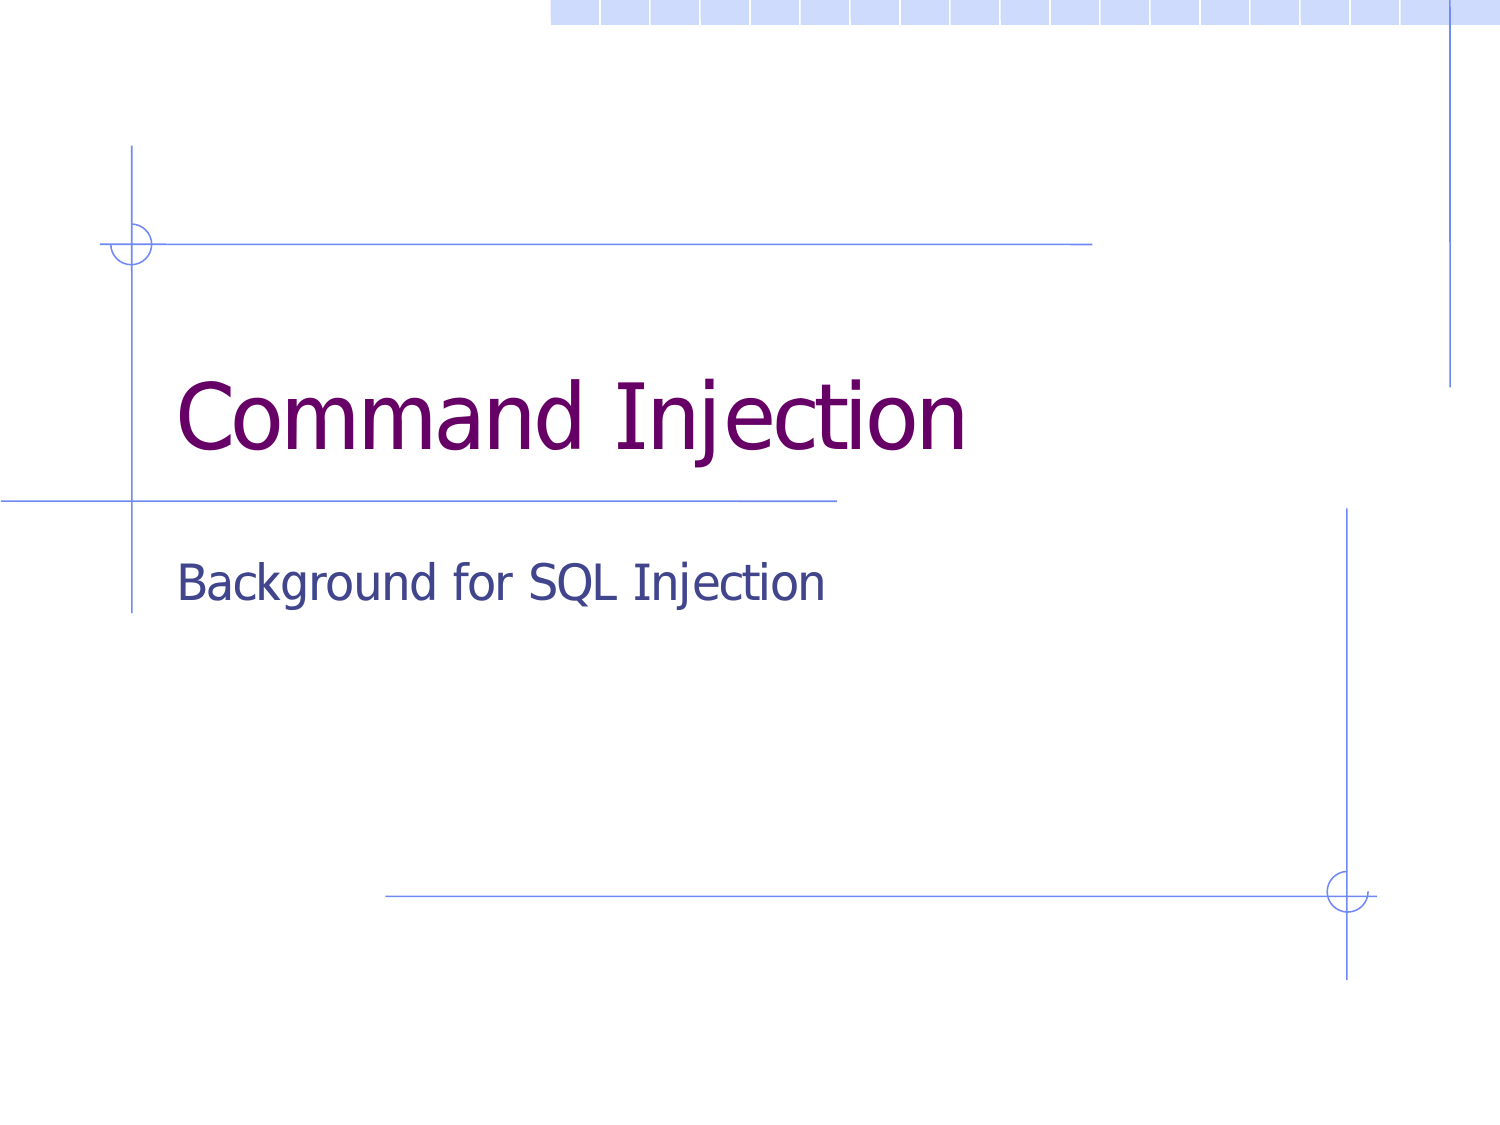

# Command Injection
Background for SQL Injection